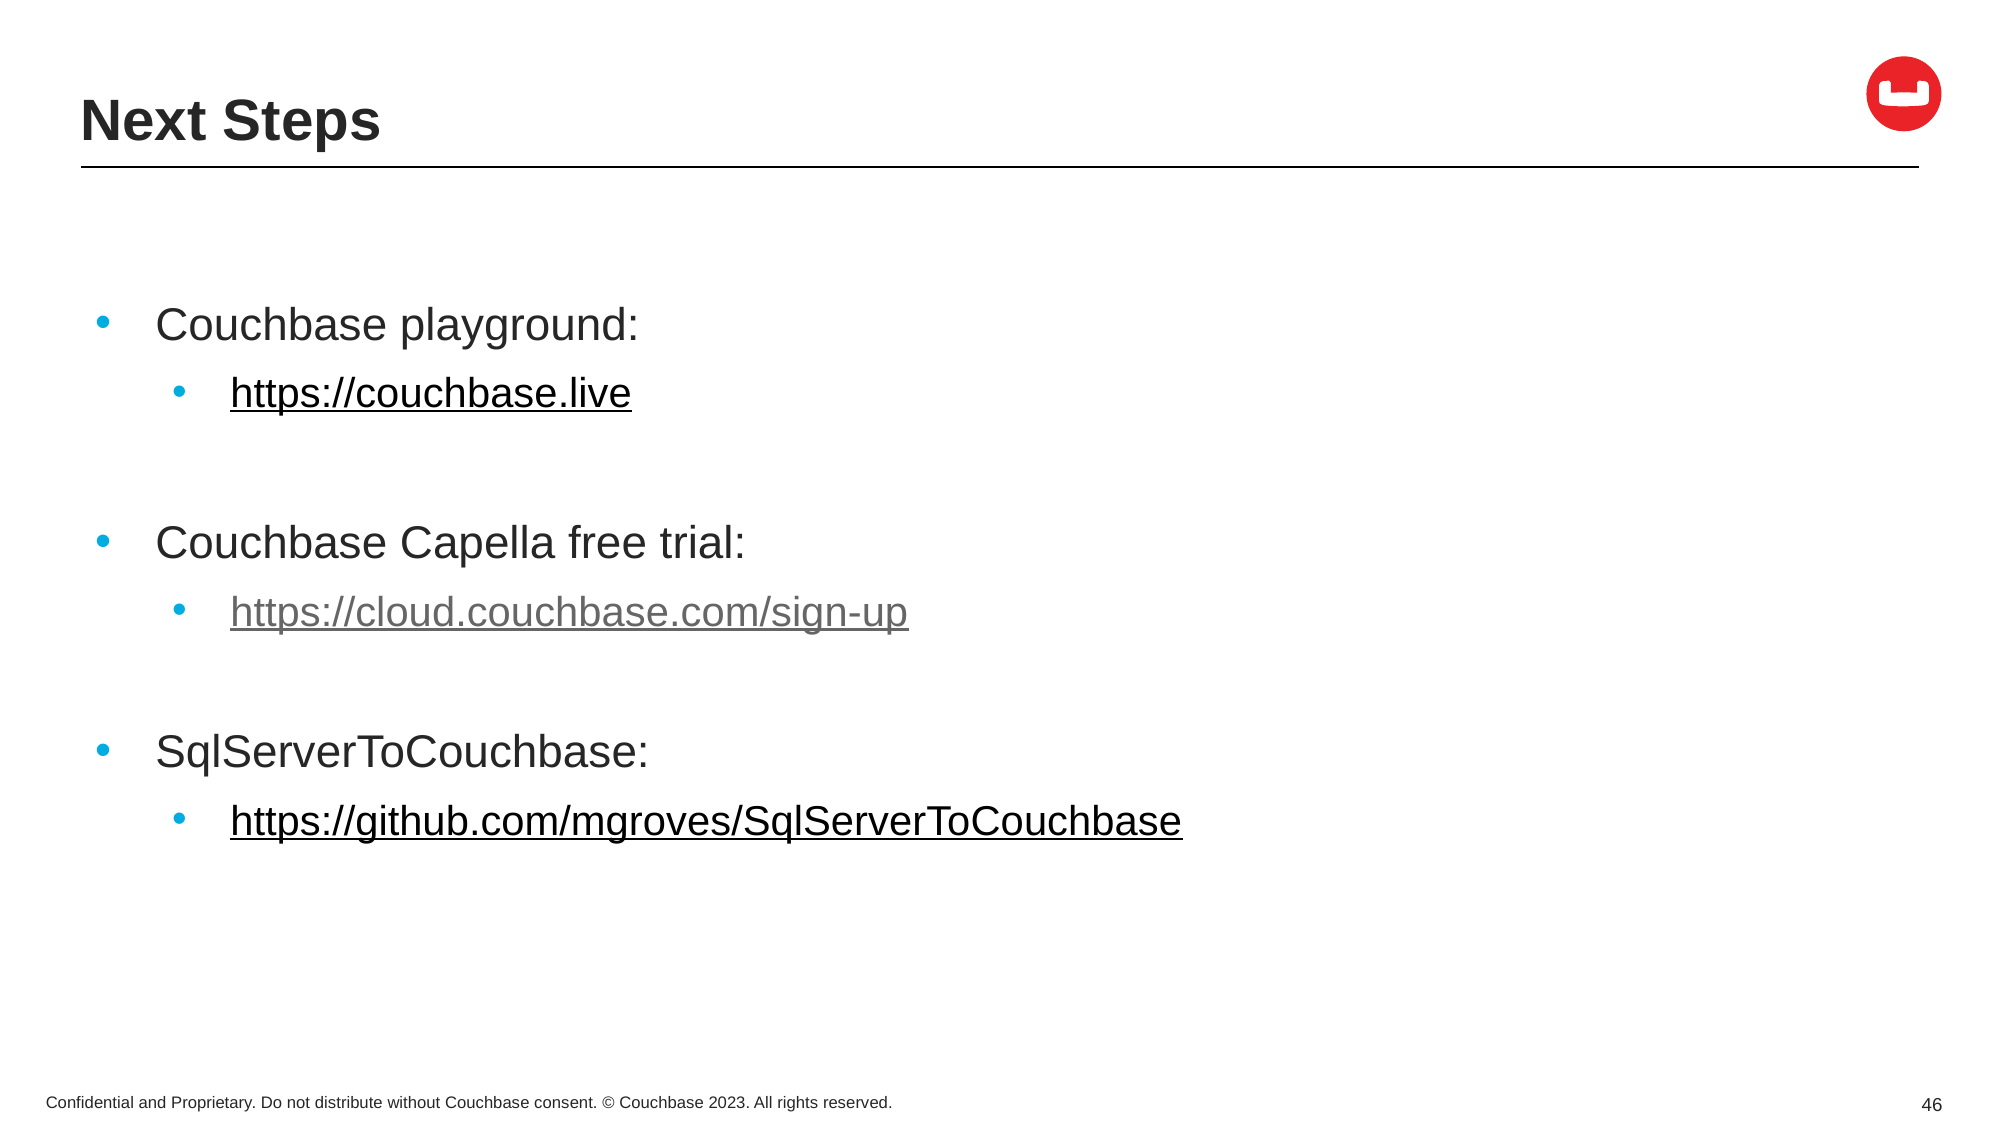

# Next Steps
Couchbase playground:
https://couchbase.live

Couchbase Capella free trial:
https://cloud.couchbase.com/sign-up

SqlServerToCouchbase:
https://github.com/mgroves/SqlServerToCouchbase